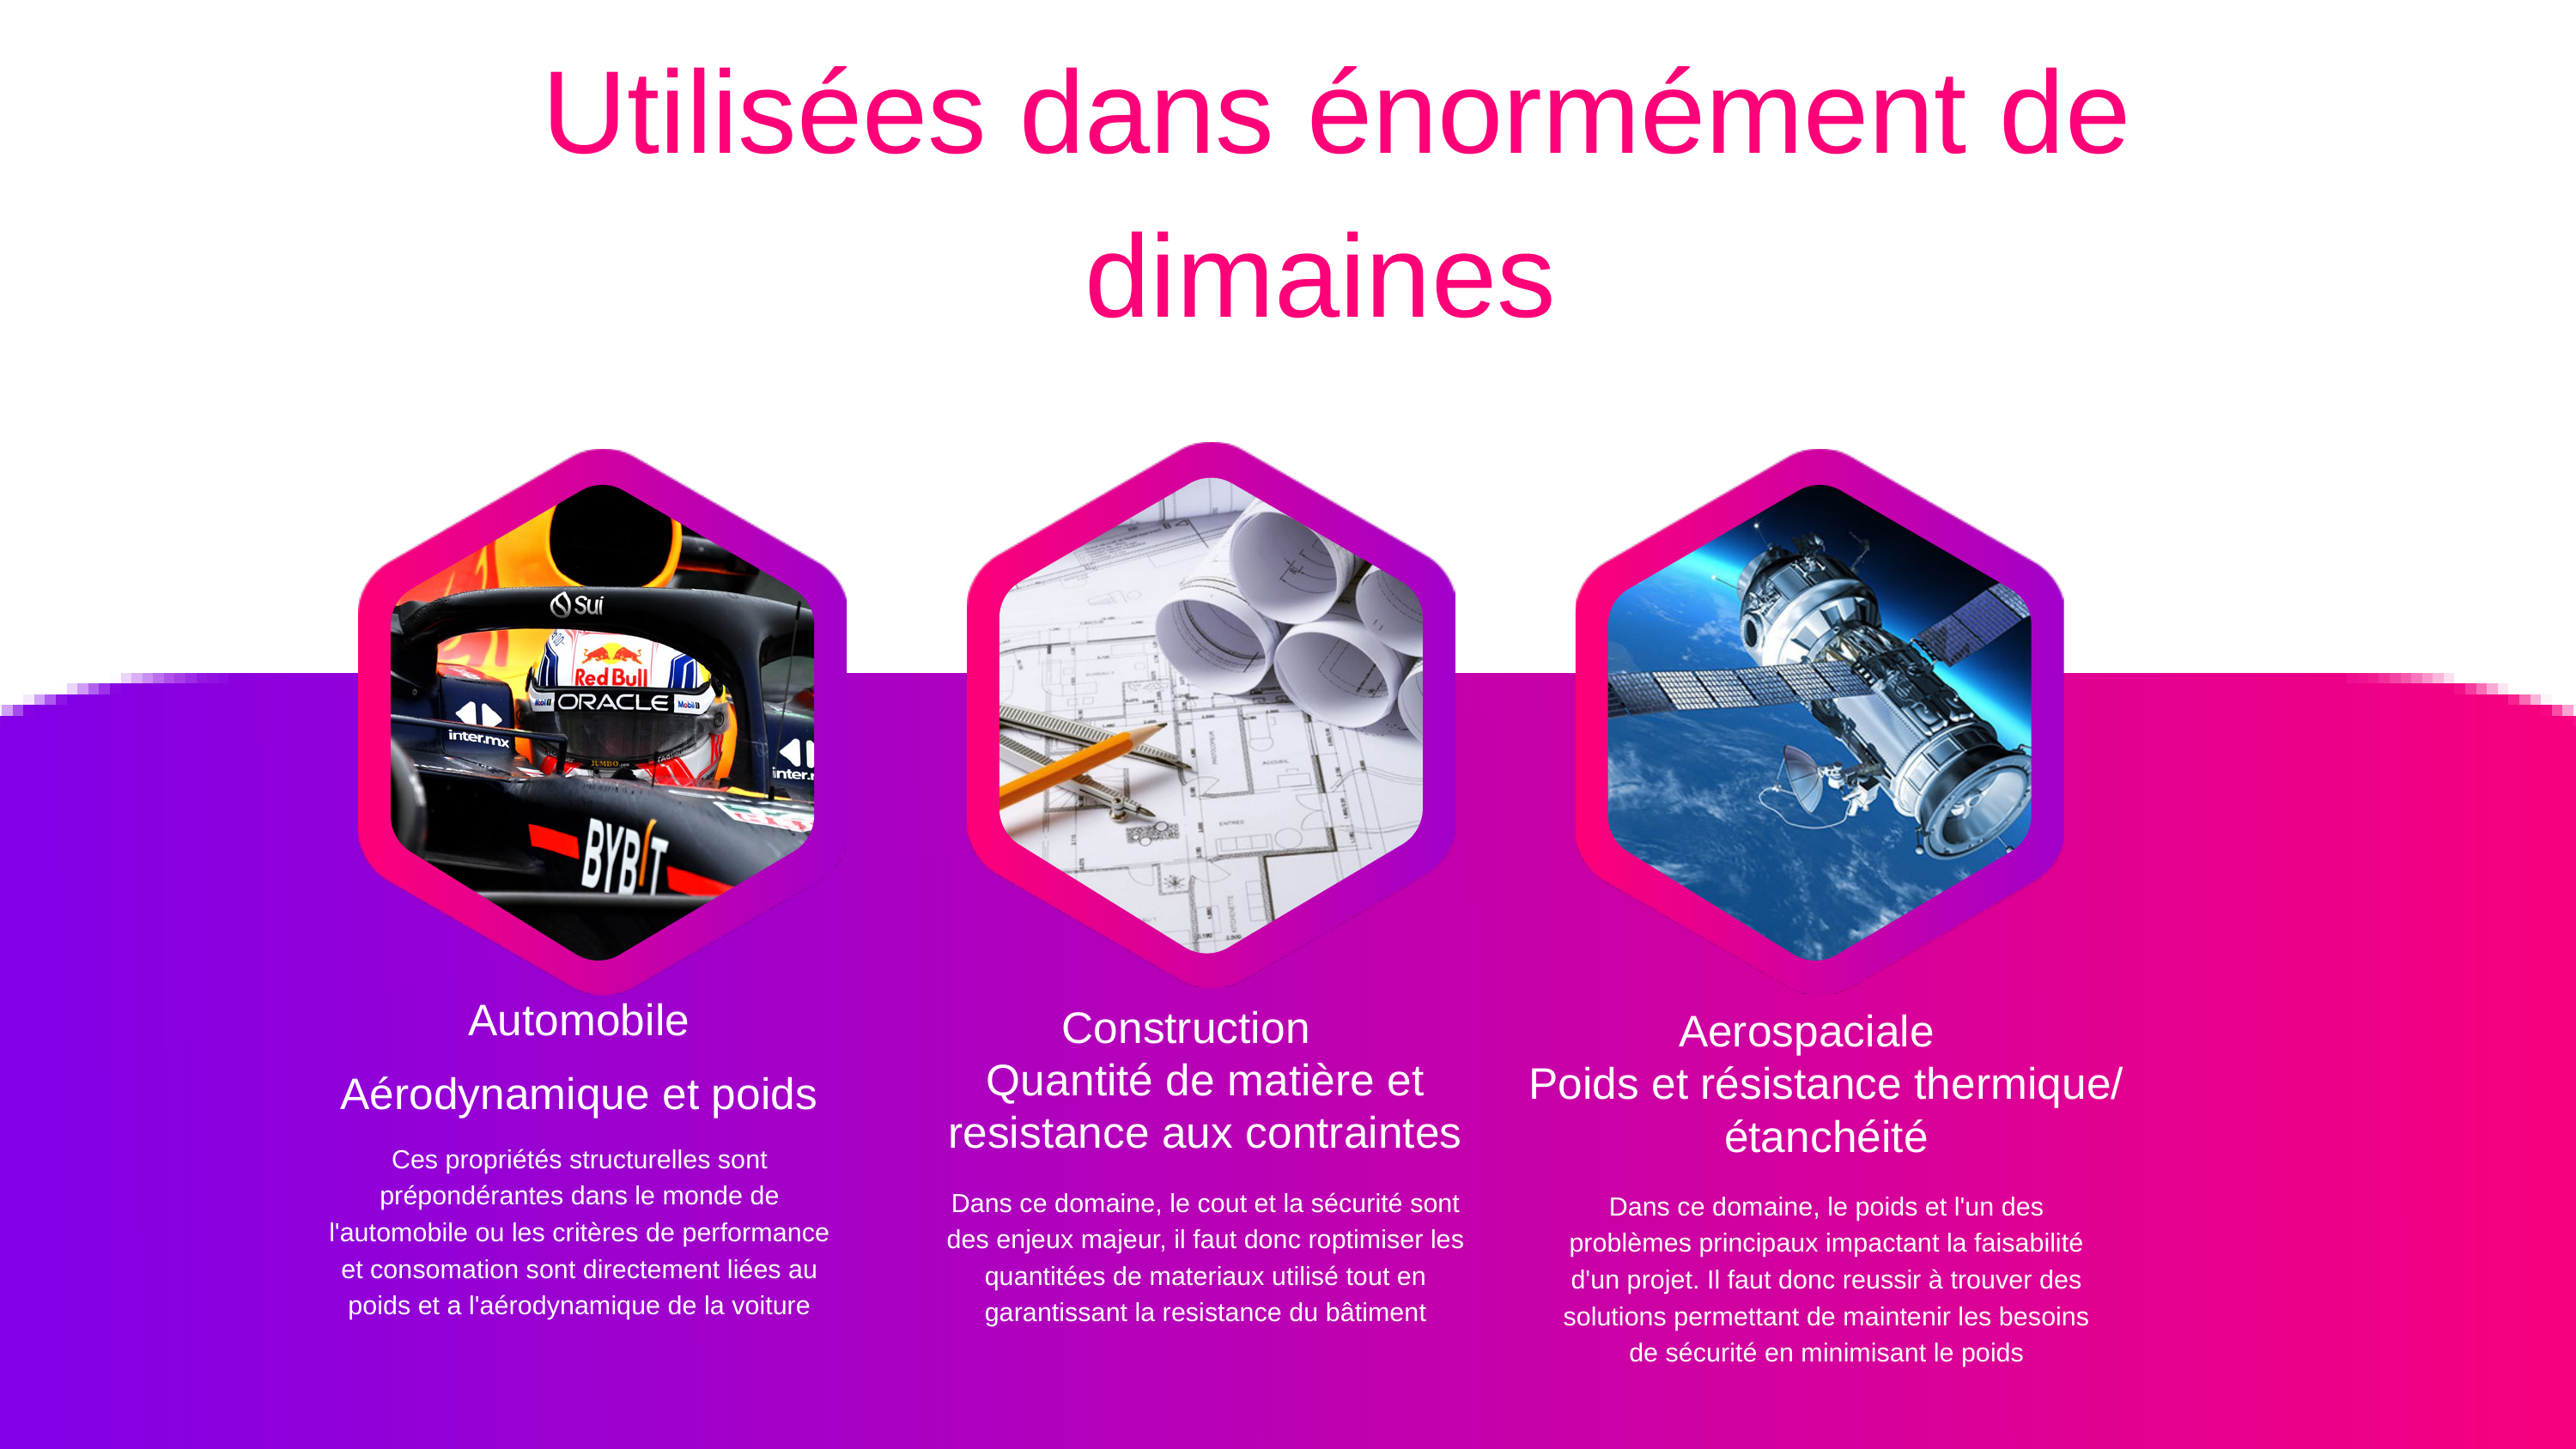

Utilisées dans énormément de dimaines

Automobile
Construction
Aerospaciale
Quantité de matière et resistance aux contraintes
Poids et résistance thermique/ étanchéité
Aérodynamique et poids
Ces propriétés structurelles sont prépondérantes dans le monde de l'automobile ou les critères de performance et consomation sont directement liées au poids et a l'aérodynamique de la voiture
Dans ce domaine, le cout et la sécurité sont des enjeux majeur, il faut donc roptimiser les quantitées de materiaux utilisé tout en garantissant la resistance du bâtiment
Dans ce domaine, le poids et l'un des problèmes principaux impactant la faisabilité d'un projet. Il faut donc reussir à trouver des solutions permettant de maintenir les besoins de sécurité en minimisant le poids